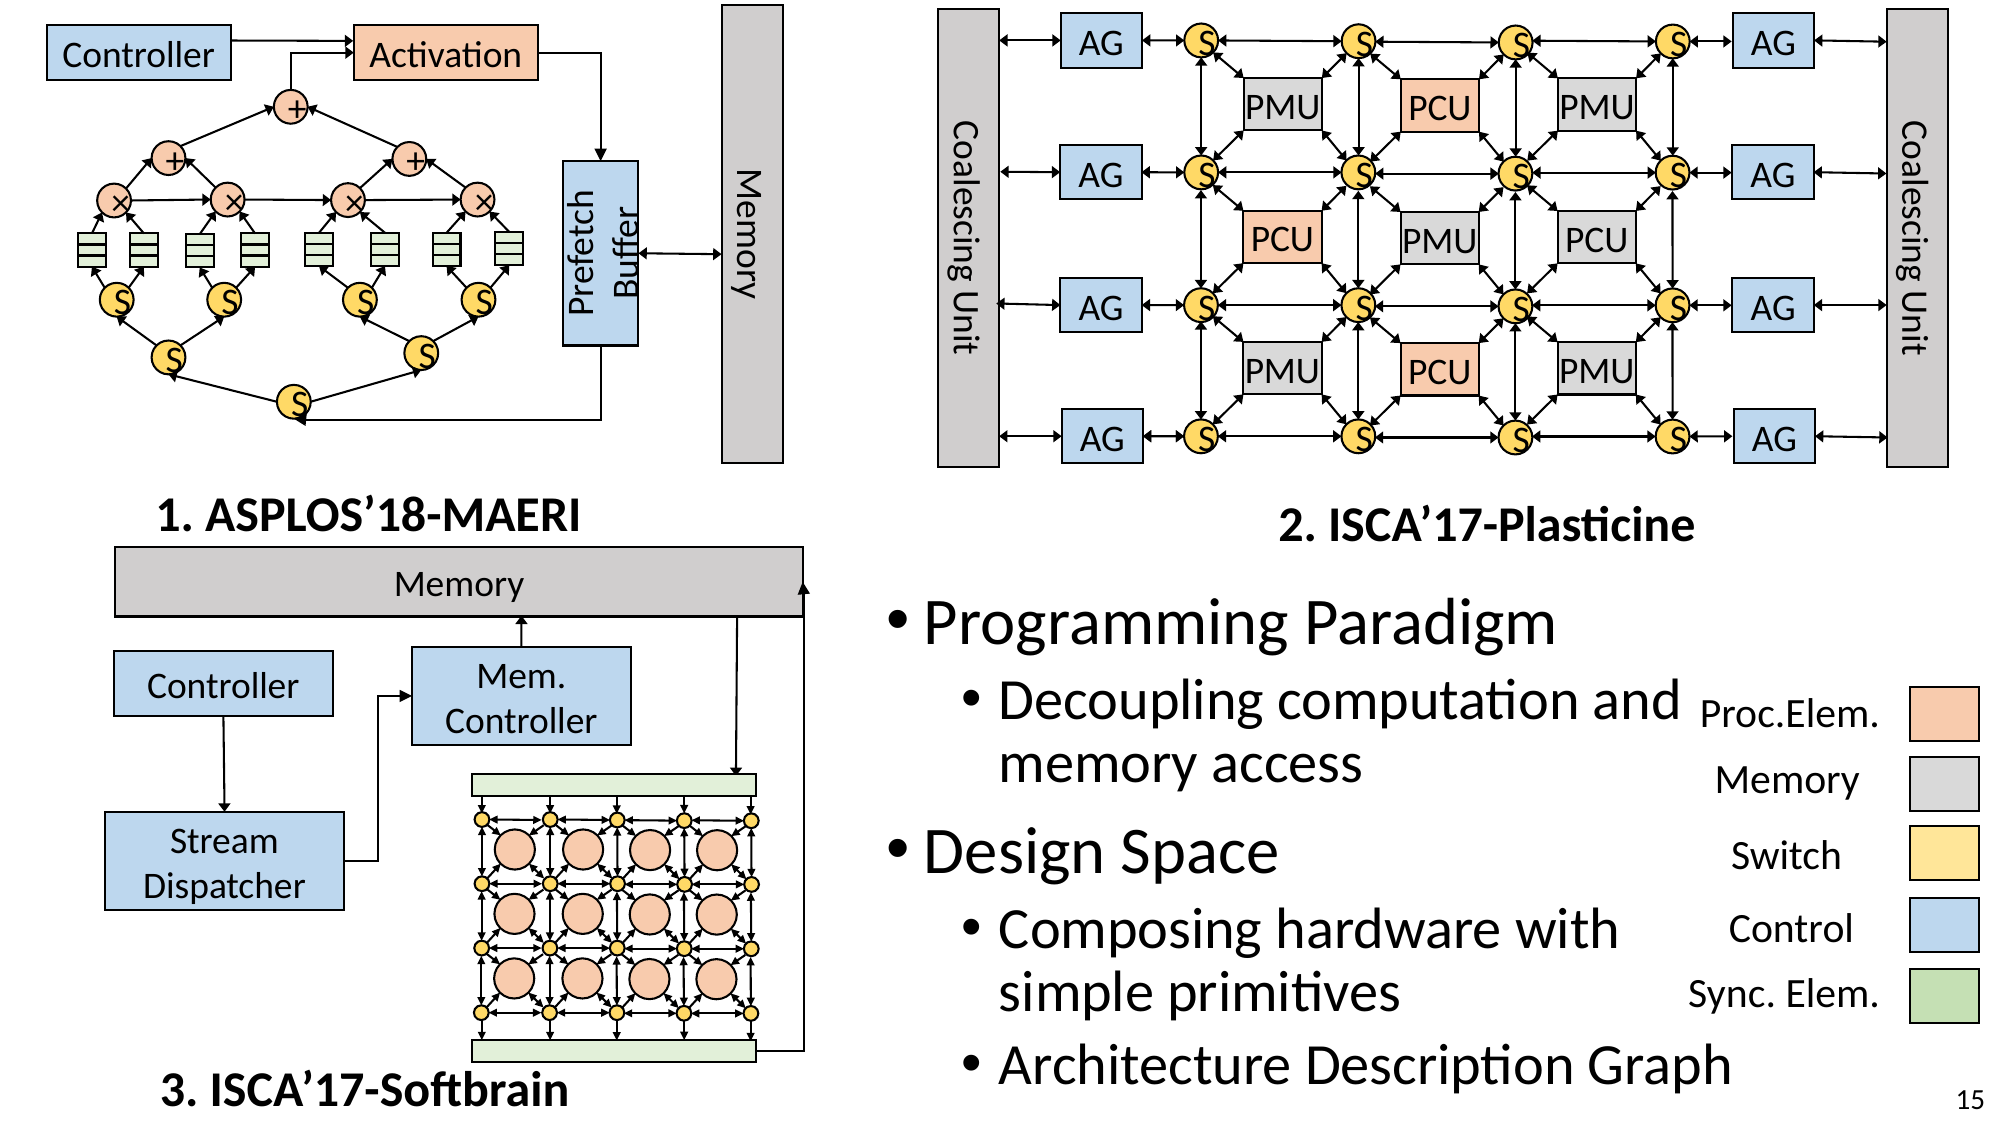

AG
AG
S
S
S
Controller
Activation
S
PMU
PMU
PCU
+
+
+
×
×
×
×

S
S
S
S
S
S
S
AG
AG
S
S
S
S
Memory
Coalescing Unit
Coalescing Unit
PCU
PCU
PMU
Prefetch
Buffer
AG
AG
S
S
S
S
PMU
PMU
PCU
AG
AG
S
S
S
S
1. ASPLOS’18-MAERI
2. ISCA’17-Plasticine
Memory
Mem. Controller
Controller

Stream Dispatcher

Programming Paradigm
Decoupling computation and memory access
Design Space
Composing hardware with simple primitives
Architecture Description Graph
Proc.Elem.

Memory

Switch

Control

Sync. Elem.

3. ISCA’17-Softbrain